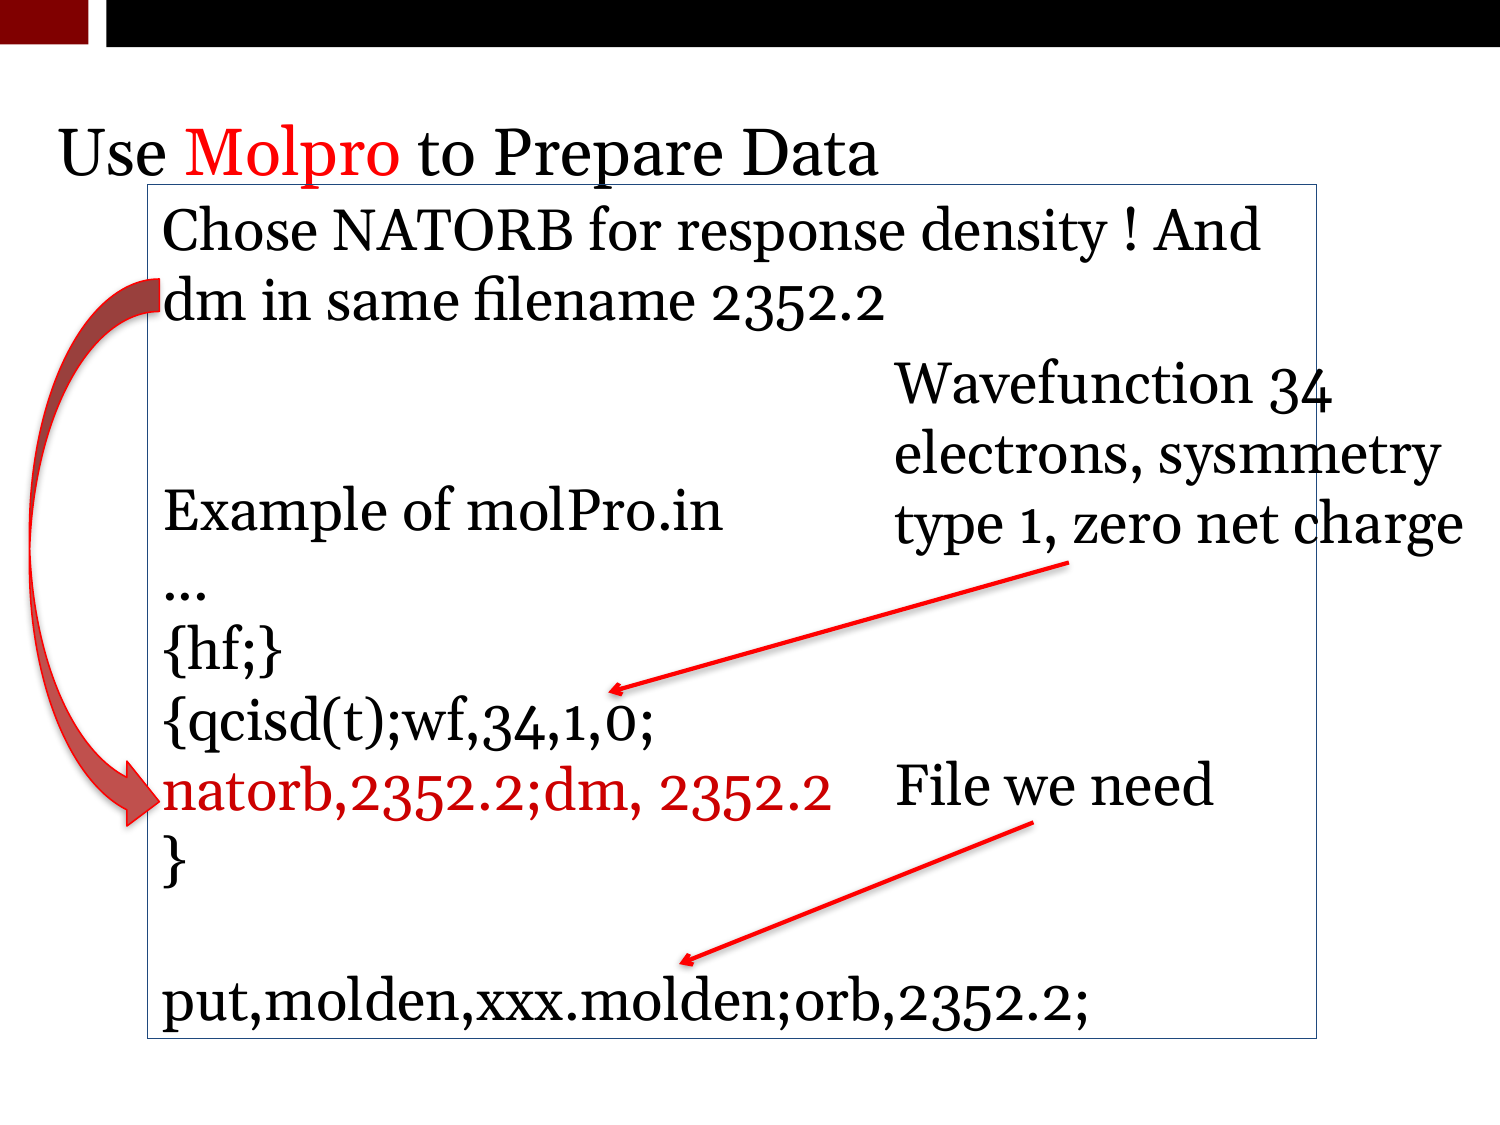

Use Molpro to Prepare Data
Chose NATORB for response density ! And dm in same filename 2352.2

Example of molPro.in
...
{hf;}
{qcisd(t);wf,34,1,0;
natorb,2352.2;dm, 2352.2
}

put,molden,xxx.molden;orb,2352.2;

Wavefunction 34 electrons, sysmmetry type 1, zero net charge

File we need